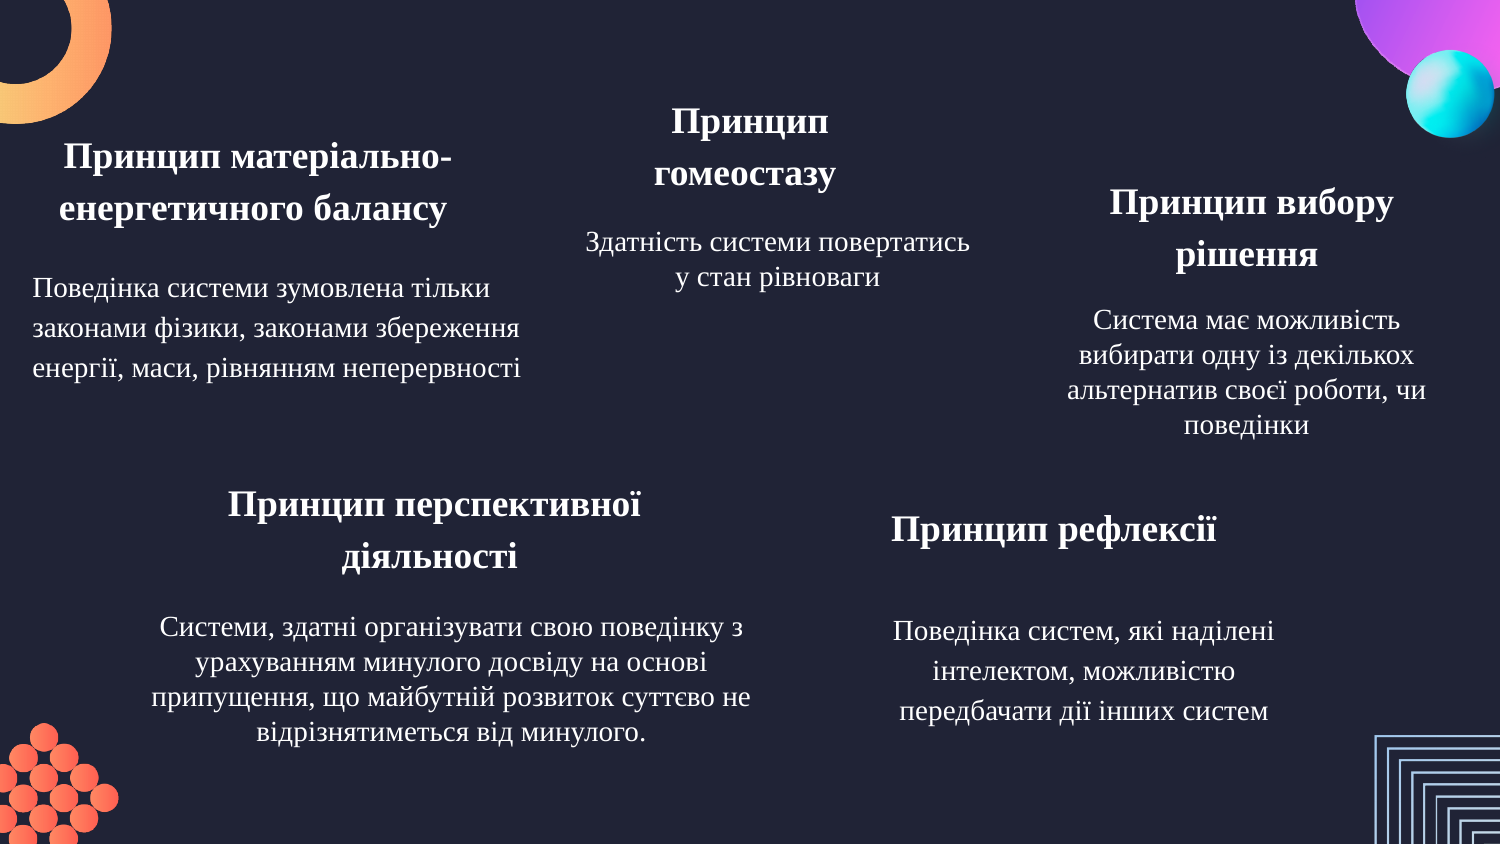

Принцип гомеостазу
Принцип матеріально-енергетичного балансу
Здатність системи повертатись у стан рівноваги
Принцип вибору рішення
Поведінка системи зумовлена тільки законами фізики, законами збереження енергії, маси, рівнянням неперервності
Система має можливість вибирати одну із декількох альтернатив своєї роботи, чи поведінки
Принцип рефлексії
Принцип перспективної діяльності
Поведінка систем, які наділені інтелектом, можливістю передбачати дії інших систем
Системи, здатні організувати свою поведінку з урахуванням минулого досвіду на основі припущення, що майбутній розвиток суттєво не відрізнятиметься від минулого.